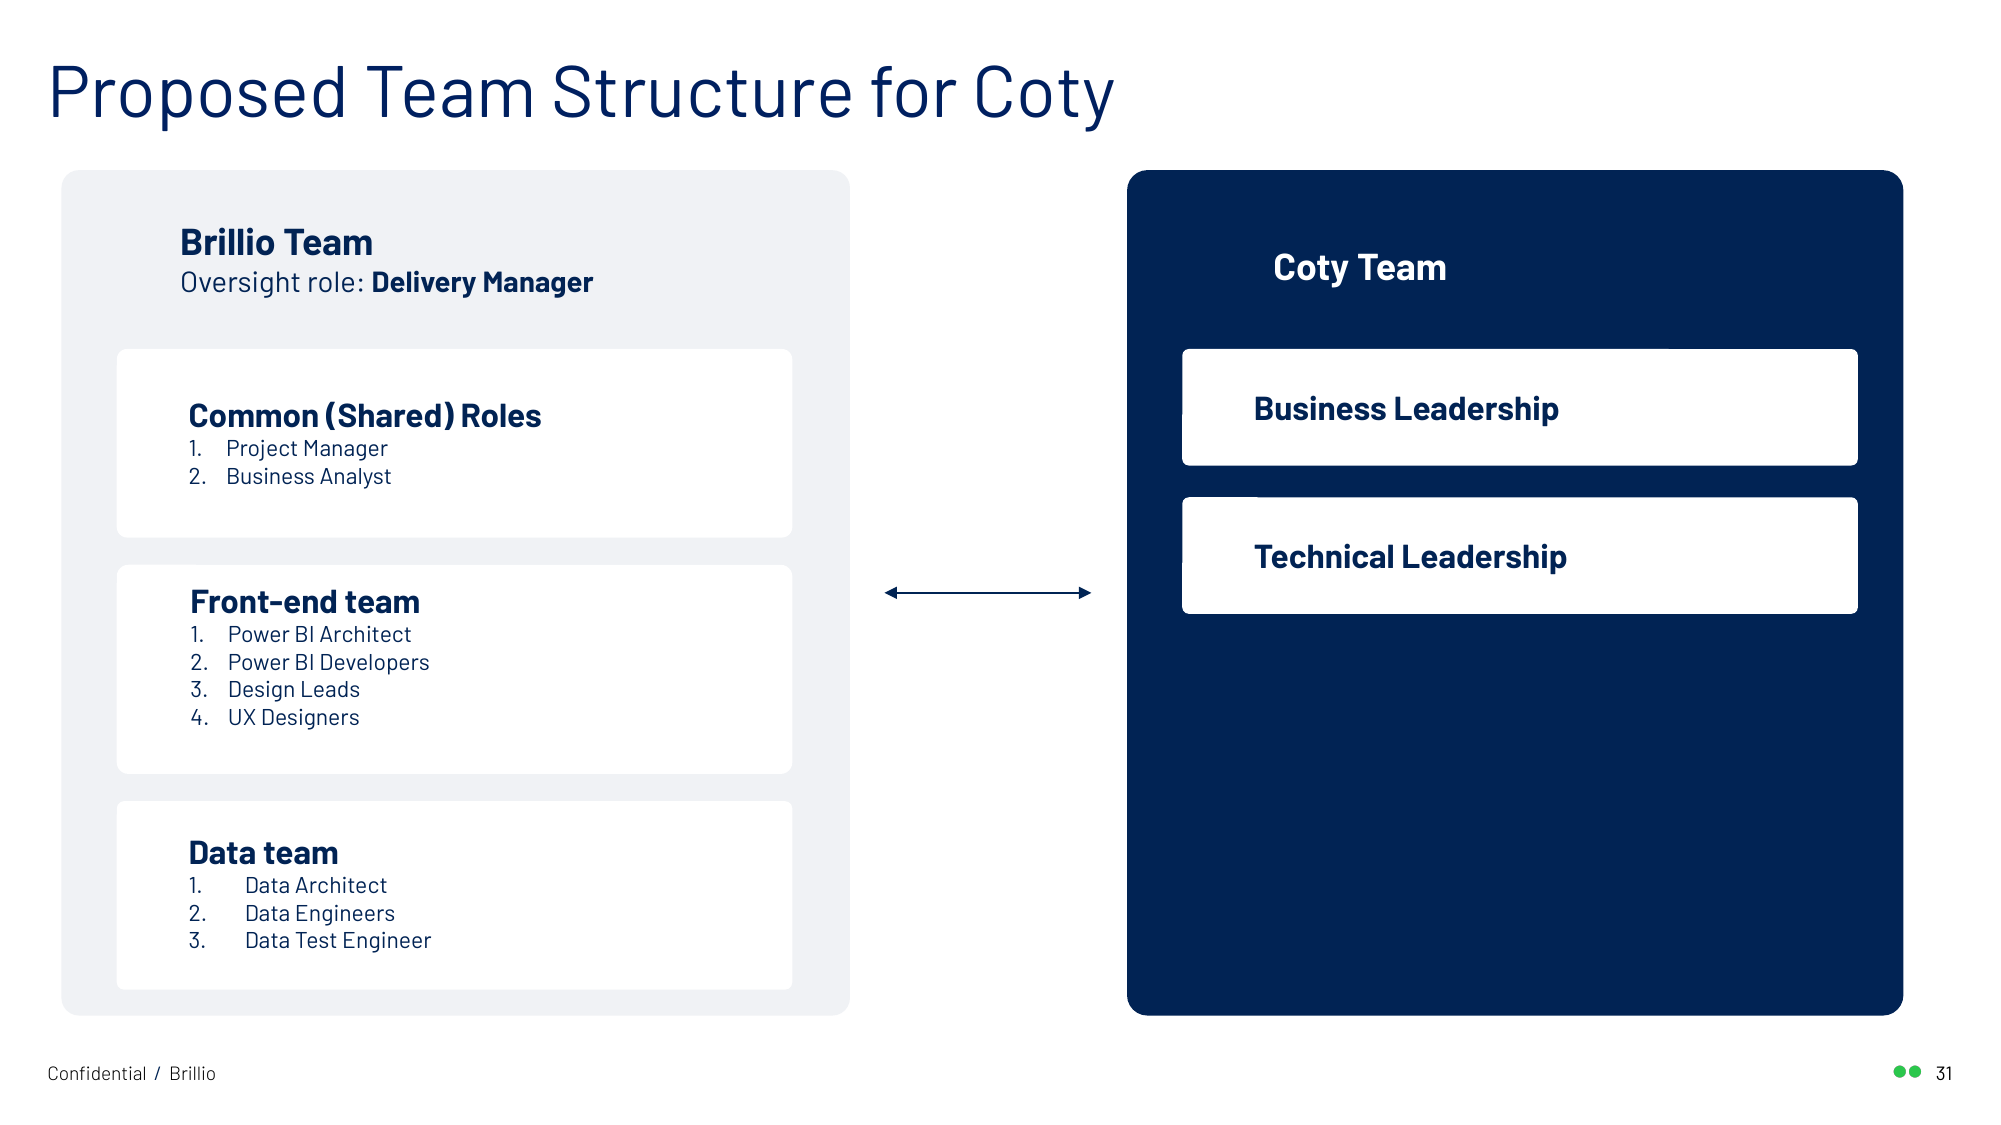

# Proposed Team Structure for Coty

Brillio Team
Oversight role: Delivery Manager
Coty Team

Common (Shared) Roles
Project Manager
Business Analyst
Business Leadership

Technical Leadership

Front-end team
Power BI Architect
Power BI Developers
Design Leads
UX Designers

Product Owners/PMs

Program Managers
Data team
Data Architect
Data Engineers
Data Test Engineer
©2024 Brillio  |  31